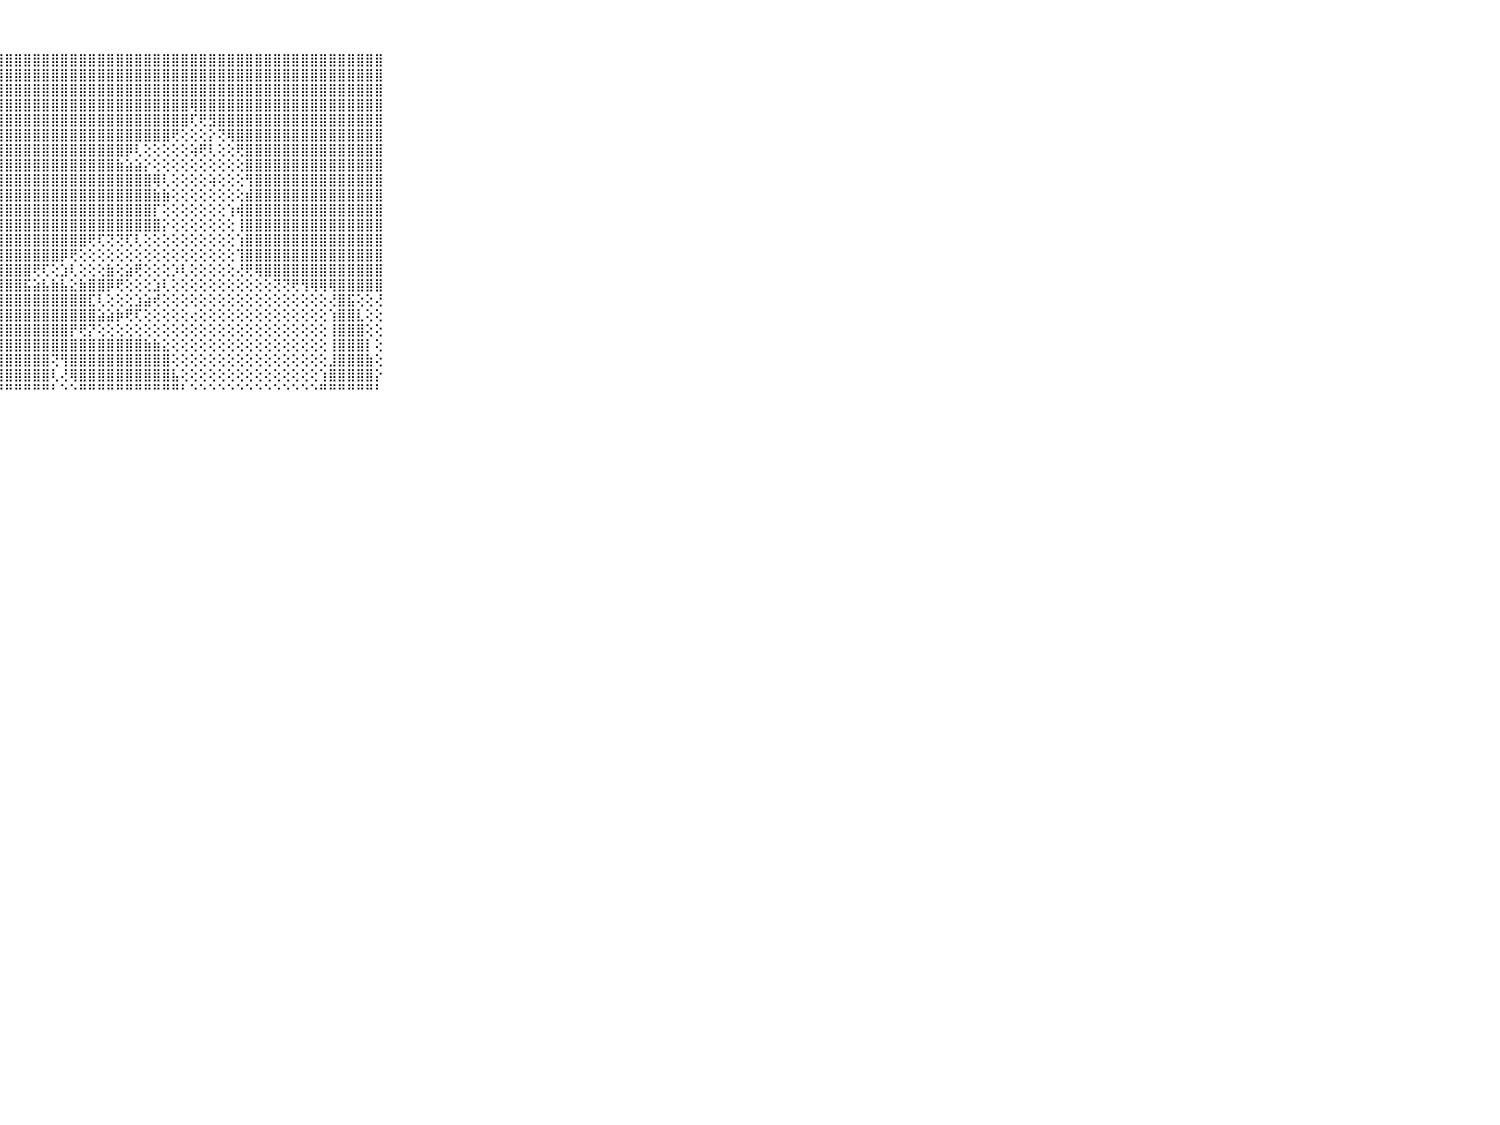

⠀⠀⠀⠀⠀⠀⠀⠀⠀⠀⠀⣿⣿⣿⣿⣿⣿⣿⣿⣿⣿⣿⣿⣿⣿⣿⣿⣿⣿⣿⣿⣿⣿⣿⣿⣿⣿⣿⣿⣿⣿⣿⣿⣿⣿⣿⣿⣿⣿⣿⣿⣿⣿⣿⣿⣿⣿⣿⣿⣿⣿⣿⣿⣿⣿⣿⣿⣿⣿⠀⠀⠀⠀⠀⠀⠀⠀⠀⠀⠀⠀
⠀⠀⠀⠀⠀⠀⠀⠀⠀⠀⠀⣿⣿⣿⣿⣿⣿⣿⣿⣿⣿⣿⣿⣿⣿⣿⣿⣿⣿⣿⣿⣿⣿⣿⣿⣿⣿⣿⣿⣿⣿⣿⣿⣿⣿⣿⣿⣿⣿⣿⣿⣿⣿⣿⣿⣿⣿⣿⣿⣿⣿⣿⣿⣿⣿⣿⣿⣿⣿⠀⠀⠀⠀⠀⠀⠀⠀⠀⠀⠀⠀
⠀⠀⠀⠀⠀⠀⠀⠀⠀⠀⠀⣿⣿⣿⣿⣿⣿⣿⣿⣿⣿⣿⣿⣿⣿⣿⣿⣿⣿⣿⣿⣿⣿⣿⣿⣿⣿⣿⣿⣿⣿⣿⣿⣿⣿⣿⣿⣿⣿⣿⣿⣿⣿⣿⣿⣿⣿⣿⣿⣿⣿⣿⣿⣿⣿⣿⣿⣿⣿⠀⠀⠀⠀⠀⠀⠀⠀⠀⠀⠀⠀
⠀⠀⠀⠀⠀⠀⠀⠀⠀⠀⠀⣿⣿⣿⣿⣿⣿⣿⣿⣿⣿⣿⣿⣿⣿⣿⣿⣿⣿⣿⣿⣿⣿⣿⣿⣿⣿⣿⣿⣿⣿⣿⣿⣿⣿⣿⣿⣿⢿⣿⣿⣿⣿⣿⣿⣿⣿⣿⣿⣿⣿⣿⣿⣿⣿⣿⣿⣿⣿⠀⠀⠀⠀⠀⠀⠀⠀⠀⠀⠀⠀
⠀⠀⠀⠀⠀⠀⠀⠀⠀⠀⠀⣿⣿⣿⣿⣿⣿⣿⣿⣿⣿⣿⣿⣿⣿⣿⣿⣿⣿⣿⣿⣿⣿⣿⣿⣿⣿⣿⣿⣿⣿⣿⣿⣿⣿⣿⣿⣿⢏⢟⣻⣿⣿⣿⣿⣿⣿⣿⣿⣿⣿⣿⣿⣿⣿⣿⣿⣿⣿⠀⠀⠀⠀⠀⠀⠀⠀⠀⠀⠀⠀
⠀⠀⠀⠀⠀⠀⠀⠀⠀⠀⠀⣿⣿⣿⣿⣿⣿⣿⣿⣿⣿⣿⣿⣿⣿⣿⣿⣿⣿⣿⣿⣿⣿⣿⣿⣿⣿⣿⣿⣿⣿⣿⣿⣿⣿⣿⢟⢕⢕⢕⡕⢝⢿⣿⣿⣿⣿⣿⣿⣿⣿⣿⣿⣿⣿⣿⣿⣿⣿⠀⠀⠀⠀⠀⠀⠀⠀⠀⠀⠀⠀
⠀⠀⠀⠀⠀⠀⠀⠀⠀⠀⠀⣿⣿⣿⣿⣿⣿⣿⣿⣿⣿⣿⣿⣿⣿⣿⣿⣿⣿⣿⣿⣿⣿⣿⣿⣿⣿⣿⣿⣿⣿⡿⢇⢕⢕⢕⢕⢕⢵⢟⢇⢕⢕⢟⣿⣿⣿⣿⣿⣿⣿⣿⣿⣿⣿⣿⣿⣿⣿⠀⠀⠀⠀⠀⠀⠀⠀⠀⠀⠀⠀
⠀⠀⠀⠀⠀⠀⠀⠀⠀⠀⠀⣿⣿⣿⣿⣿⣿⣿⣿⣿⣿⣿⣿⣿⣿⣿⣿⣿⣿⣿⣿⣿⣿⣿⣿⣿⣿⣿⣿⣿⣷⣵⣵⡕⢕⢕⢕⢕⢕⢕⢕⢕⢕⢕⣿⣿⣿⣿⣿⣿⣿⣿⣿⣿⣿⣿⣿⣿⣿⠀⠀⠀⠀⠀⠀⠀⠀⠀⠀⠀⠀
⠀⠀⠀⠀⠀⠀⠀⠀⠀⠀⠀⣿⣿⣿⣿⣿⣿⣿⣿⣿⣿⣿⣿⣿⣿⣿⣿⣿⣿⣿⣿⣿⣿⣿⣿⣿⣿⣿⣿⣿⣿⣿⣿⣿⢿⢇⢕⢕⢕⢕⢵⢕⢕⢕⢻⣿⣿⣿⣿⣿⣿⣿⣿⣿⣿⣿⣿⣿⣿⠀⠀⠀⠀⠀⠀⠀⠀⠀⠀⠀⠀
⠀⠀⠀⠀⠀⠀⠀⠀⠀⠀⠀⣿⣿⣿⣿⣿⣿⣿⣿⣿⣿⣿⣿⣿⣿⣿⣿⣿⣿⣿⣿⣿⣿⣿⣿⣿⣿⣿⣿⣿⣿⣿⣿⣿⣷⣷⢕⢕⢕⢕⢕⢕⢕⢕⣾⣿⣿⣿⣿⣿⣿⣿⣿⣿⣿⣿⣿⣿⣿⠀⠀⠀⠀⠀⠀⠀⠀⠀⠀⠀⠀
⠀⠀⠀⠀⠀⠀⠀⠀⠀⠀⠀⣿⣿⣿⣿⣿⣿⣿⣿⣿⣿⣿⣿⣿⣿⣿⣿⣿⣿⣿⣿⣿⣿⣿⣿⣿⣿⣿⣿⣿⣿⣿⣿⣿⡏⢕⢕⢕⢕⢕⢕⢕⢱⢾⣿⣿⣿⣿⣿⣿⣿⣿⣿⣿⣿⣿⣿⣿⣿⠀⠀⠀⠀⠀⠀⠀⠀⠀⠀⠀⠀
⠀⠀⠀⠀⠀⠀⠀⠀⠀⠀⠀⣿⣿⣿⣿⣿⣿⣿⣿⣿⣿⣿⣿⣿⣿⣿⣿⣿⣿⣿⣿⣿⣿⣿⣿⣿⣿⣿⣿⣿⣿⣿⣿⣿⣿⡕⢕⢕⢕⢕⢕⢕⢕⢸⣿⣿⣿⣿⣿⣿⣿⣿⣿⣿⣿⣿⣿⣿⣿⠀⠀⠀⠀⠀⠀⠀⠀⠀⠀⠀⠀
⠀⠀⠀⠀⠀⠀⠀⠀⠀⠀⠀⣿⣿⣿⣿⣿⣿⣿⣿⣿⣿⣿⣿⣿⣿⣿⣿⣿⣿⣿⣿⣿⣿⣿⣿⣿⣿⢟⢏⢝⢝⢏⢇⢕⢕⢕⢕⢕⢕⢕⢕⢕⢕⢱⣿⣿⣿⣿⣿⣿⣿⣿⣿⣿⣿⣿⣿⣿⣿⠀⠀⠀⠀⠀⠀⠀⠀⠀⠀⠀⠀
⠀⠀⠀⠀⠀⠀⠀⠀⠀⠀⠀⣿⣿⣿⣿⣿⣿⣿⣿⣿⣿⣿⣿⣿⣿⣿⣿⣿⣿⣿⣿⣿⣿⣿⡿⢟⢕⢕⢕⢕⢕⢕⢕⢕⢕⢕⢕⢕⢕⢕⢕⢕⢕⢹⣿⣿⣿⣿⣿⣿⣿⣿⣿⣿⣿⣿⣿⣿⣿⠀⠀⠀⠀⠀⠀⠀⠀⠀⠀⠀⠀
⠀⠀⠀⠀⠀⠀⠀⠀⠀⠀⠀⣿⣿⣿⣿⣿⣿⣿⣿⣿⣿⣿⣿⣿⣿⣿⣿⣿⣿⣿⣿⢟⢏⢕⣱⢇⢕⢕⢕⣷⢕⣵⢟⢕⢕⢕⡱⢇⢕⢕⢕⢕⢕⢜⢟⢿⣿⣿⣿⣿⣿⣿⣿⣿⣿⣿⣿⣿⣿⠀⠀⠀⠀⠀⠀⠀⠀⠀⠀⠀⠀
⠀⠀⠀⠀⠀⠀⠀⠀⠀⠀⠀⣿⣿⣿⣿⣿⣿⣿⣿⣿⣿⣿⣿⣿⣿⣿⣿⣿⣿⣿⣯⣵⣧⣷⣧⣕⣷⣿⣿⡿⢟⢕⢕⢕⣱⢇⢕⢕⢕⢕⢕⢕⢕⢕⢕⢕⢕⢝⢝⢟⢻⢿⢿⢿⣿⣿⣿⣿⣿⠀⠀⠀⠀⠀⠀⠀⠀⠀⠀⠀⠀
⠀⠀⠀⠀⠀⠀⠀⠀⠀⠀⠀⣿⣿⣿⣿⣿⣿⣿⣿⣿⣿⣿⣿⣿⣿⣿⣿⣿⣿⣿⣿⣿⣿⣿⣿⣿⣿⣏⢇⢕⢕⢕⣱⣵⢞⢕⢕⢕⢕⢕⢕⢕⢕⢕⢕⢕⢕⢕⢕⢕⢕⢕⢕⢜⣿⣯⢕⢕⢜⠀⠀⠀⠀⠀⠀⠀⠀⠀⠀⠀⠀
⠀⠀⠀⠀⠀⠀⠀⠀⠀⠀⠀⣿⣿⣿⣿⣿⣿⣿⣿⣿⣿⣿⣿⣿⣽⣿⣿⣿⣿⣿⣿⣿⣿⣿⣿⣿⣿⣿⣵⣵⡷⢟⢏⢕⢕⢕⢕⢕⢔⢕⢕⢕⢕⢕⢕⢕⢕⢕⢕⢕⢕⢕⢕⢱⣿⣿⣇⢕⢕⠀⠀⠀⠀⠀⠀⠀⠀⠀⠀⠀⠀
⠀⠀⠀⠀⠀⠀⠀⠀⠀⠀⠀⣿⣿⣿⣿⣿⣿⣿⣿⣿⣿⣿⣿⣿⡿⣿⣿⣿⣿⣿⣿⣿⣿⣿⣿⡟⢟⡝⢕⢕⢕⢕⢕⢕⢕⢕⢕⢕⢕⢕⢕⢕⢕⢕⢕⢕⢕⢕⢕⢕⢕⢕⢕⢸⣿⣿⣿⢕⢕⠀⠀⠀⠀⠀⠀⠀⠀⠀⠀⠀⠀
⠀⠀⠀⠀⠀⠀⠀⠀⠀⠀⠀⣿⣿⣿⣿⣿⣿⣿⣿⣿⣿⣿⣿⣿⡇⢿⣿⣿⣿⣿⣿⣿⣿⣿⣿⣿⣿⣿⣿⣿⣿⣿⣿⣷⣷⣕⢕⢕⢕⢕⢕⢕⢕⢕⢕⢕⢕⢕⢕⢕⢕⢕⢕⢸⣿⣿⣿⡇⢕⠀⠀⠀⠀⠀⠀⠀⠀⠀⠀⠀⠀
⠀⠀⠀⠀⠀⠀⠀⠀⠀⠀⠀⣿⣿⣿⣿⣿⣿⣿⣿⣿⣿⣿⣿⣿⣧⢜⣿⣿⣿⣿⣿⣿⣿⢝⢻⣿⣿⣿⣿⣿⣿⣿⣿⣿⣿⣿⢕⢕⢕⢕⢕⢕⢕⢕⢕⢕⢕⢕⢕⢕⢕⢕⢕⣸⣿⣿⣿⣷⢕⠀⠀⠀⠀⠀⠀⠀⠀⠀⠀⠀⠀
⠀⠀⠀⠀⠀⠀⠀⠀⠀⠀⠀⣿⣿⣿⣿⣿⣿⣿⣿⣿⣿⣿⣿⣿⣿⡇⢻⣿⣿⣿⣿⣿⣿⢇⢜⢿⣿⣿⣿⣿⣿⣿⣿⣿⣿⣿⣧⢕⢕⢕⢕⢕⢕⢕⢕⢕⢕⢕⢕⢕⢕⢕⢱⣿⣿⣿⣿⣿⡕⠀⠀⠀⠀⠀⠀⠀⠀⠀⠀⠀⠀
⠀⠀⠀⠀⠀⠀⠀⠀⠀⠀⠀⠛⠛⠛⠛⠛⠛⠛⠛⠛⠛⠛⠛⠛⠛⠓⠘⠛⠛⠛⠛⠛⠛⠃⠑⠑⠛⠛⠛⠛⠛⠛⠛⠛⠛⠛⠛⠃⠑⠑⠑⠑⠑⠑⠑⠑⠑⠑⠑⠑⠑⠑⠛⠛⠛⠛⠛⠛⠃⠀⠀⠀⠀⠀⠀⠀⠀⠀⠀⠀⠀